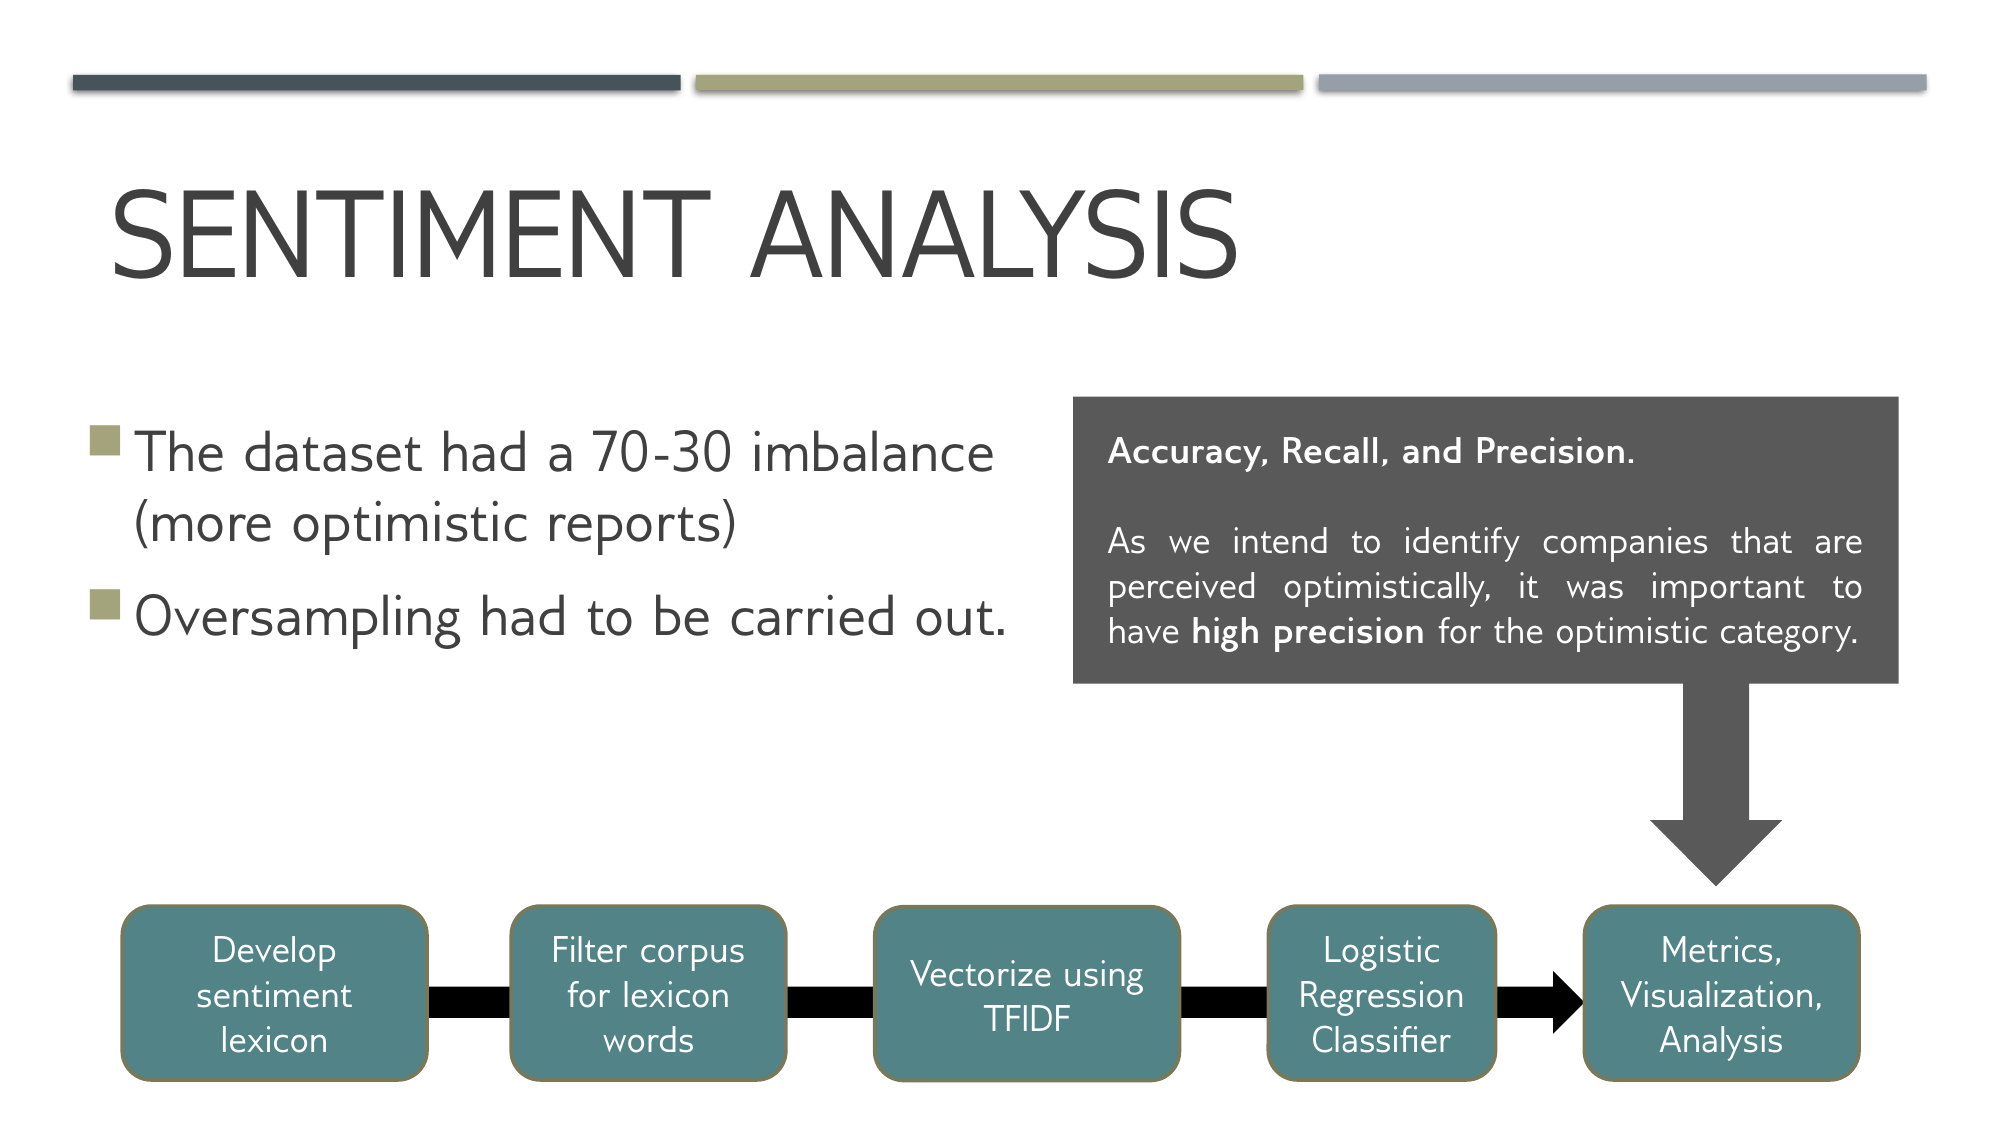

# Sentiment analysis
The dataset had a 70-30 imbalance (more optimistic reports)
Oversampling had to be carried out.

Accuracy, Recall, and Precision.

As we intend to identify companies that are perceived optimistically, it was important to have high precision for the optimistic category.

Logistic Regression Classifier
Metrics, Visualization,
Analysis
Filter corpus for lexicon words
Develop sentiment lexicon
Vectorize using TFIDF